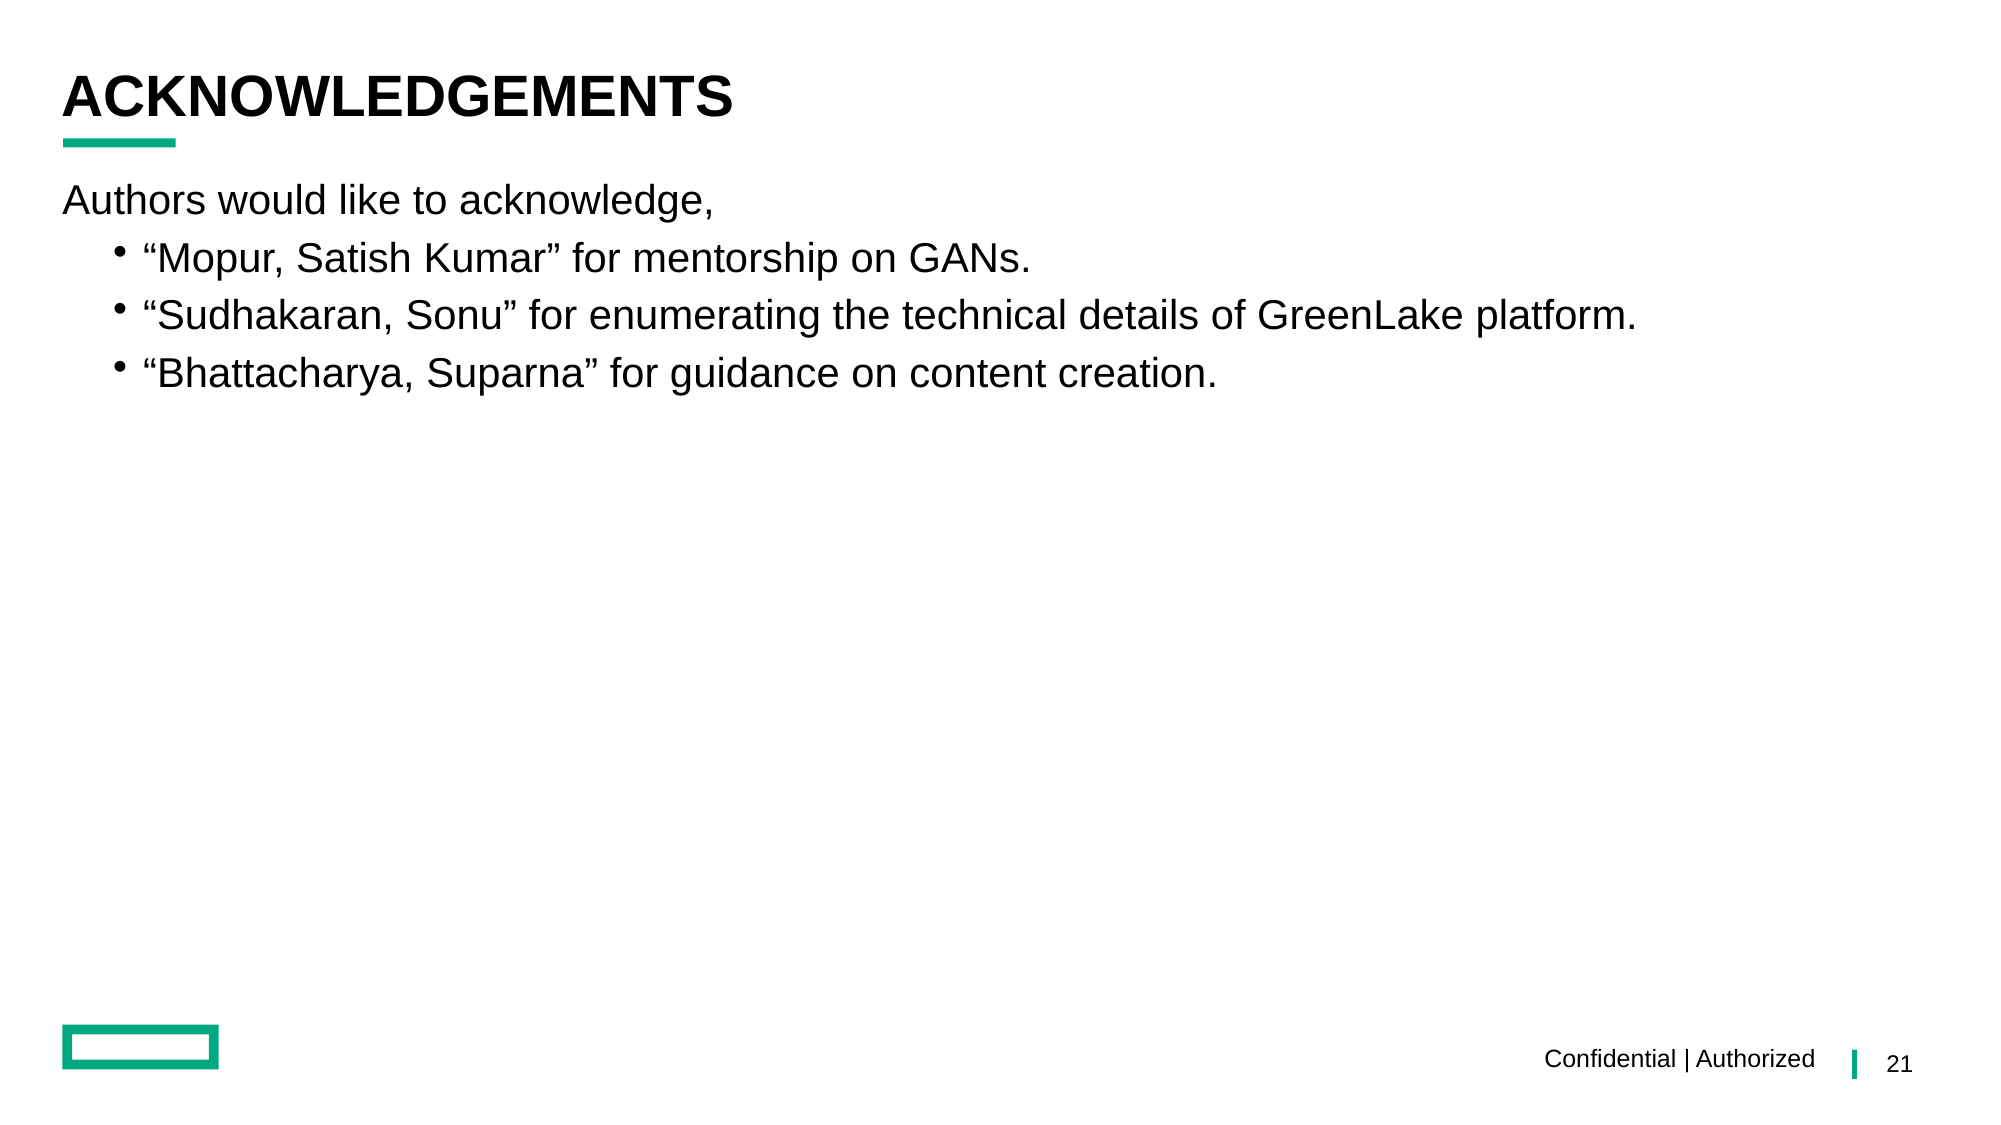

# ACKNOWLEDGEMENTS
Authors would like to acknowledge,
“Mopur, Satish Kumar” for mentorship on GANs.
“Sudhakaran, Sonu” for enumerating the technical details of GreenLake platform.
“Bhattacharya, Suparna” for guidance on content creation.

Confidential | Authorized
21